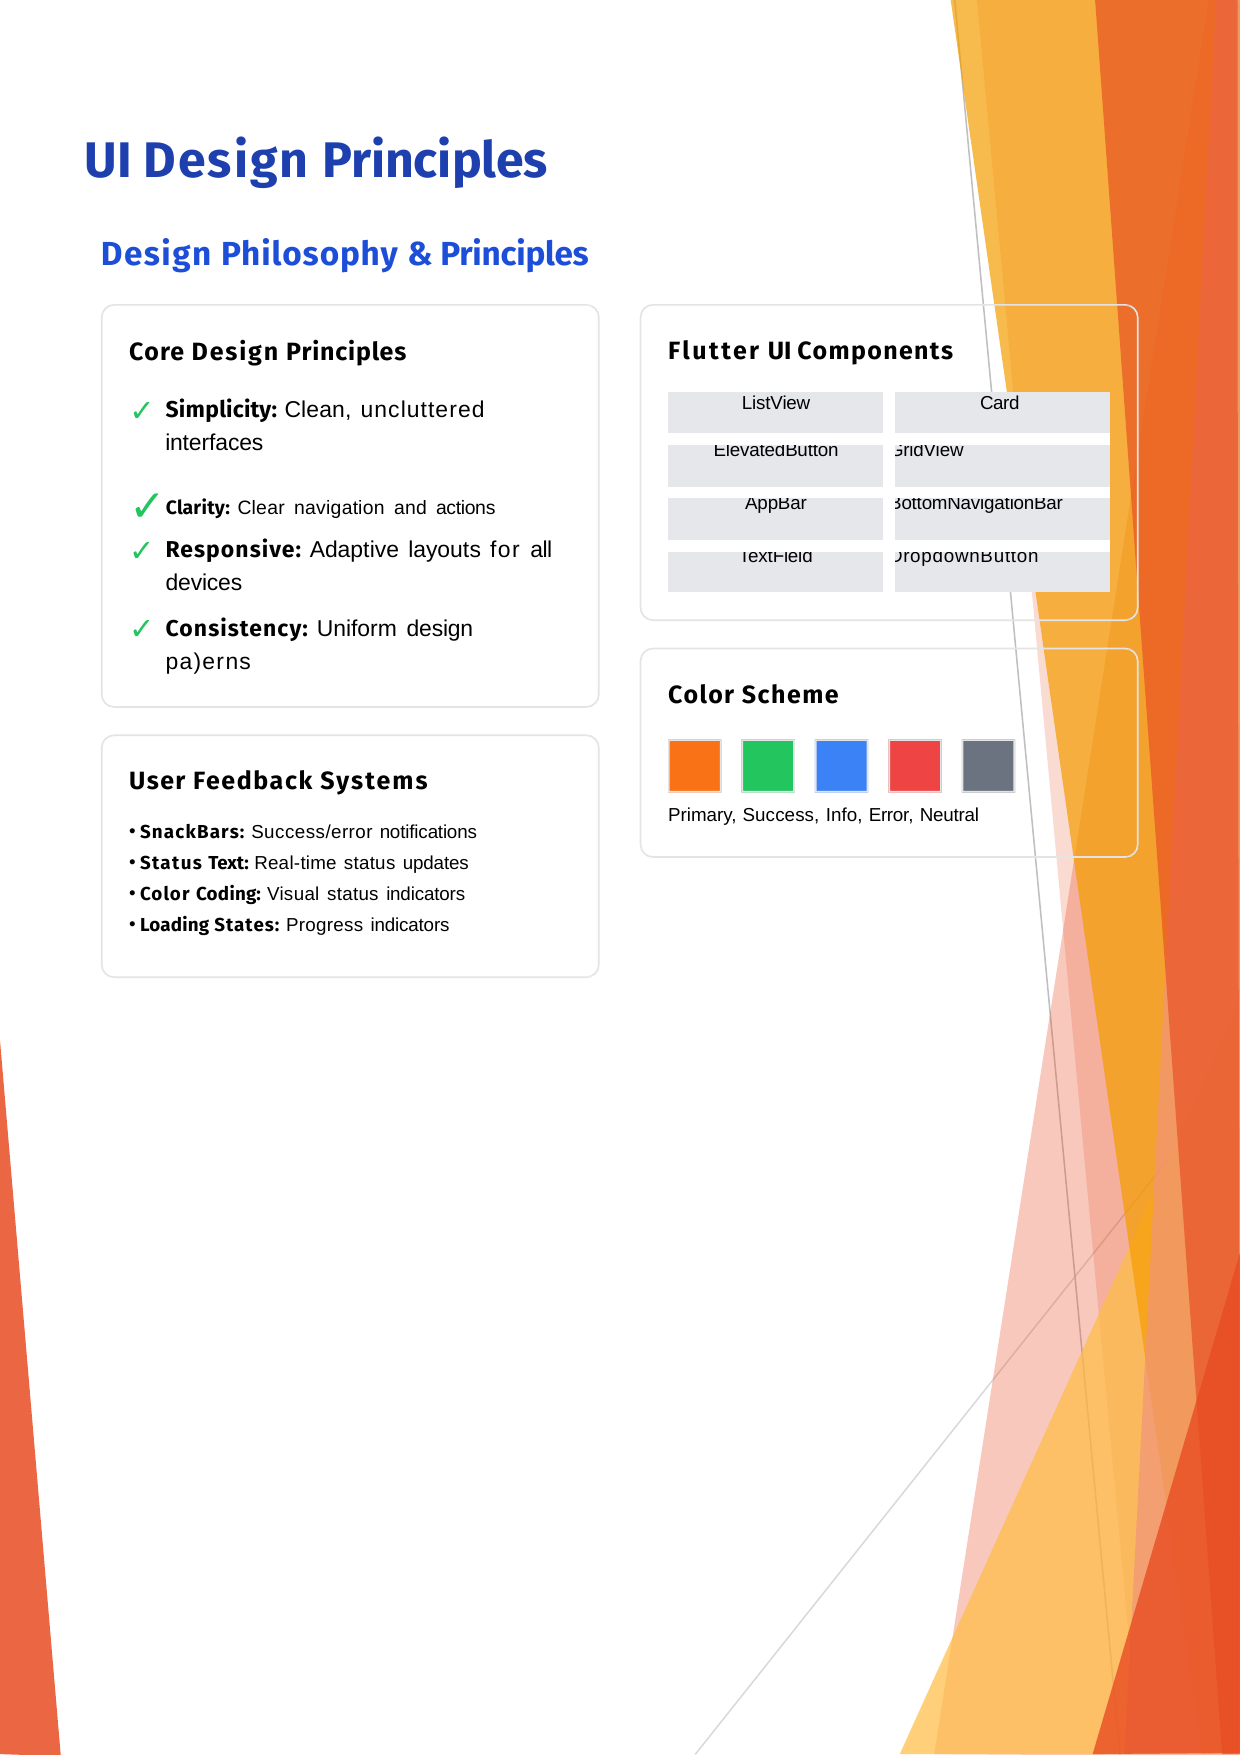

# UI Design Principles
Design Philosophy & Principles

Core Design Principles

Flutter UI Components
| ListView | Card |
| --- | --- |
| ElevatedButton | GridView |
| AppBar | BottomNavigationBar |
| TextField | DropdownButton |
Simplicity: Clean, uncluttered
interfaces

Clarity: Clear navigation and actions
Responsive: Adaptive layouts for all devices
Consistency: Uniform design pa)erns

Color Scheme

User Feedback Systems
SnackBars: Success/error notifications
Status Text: Real-time status updates
Color Coding: Visual status indicators
Loading States: Progress indicators
Primary, Success, Info, Error, Neutral